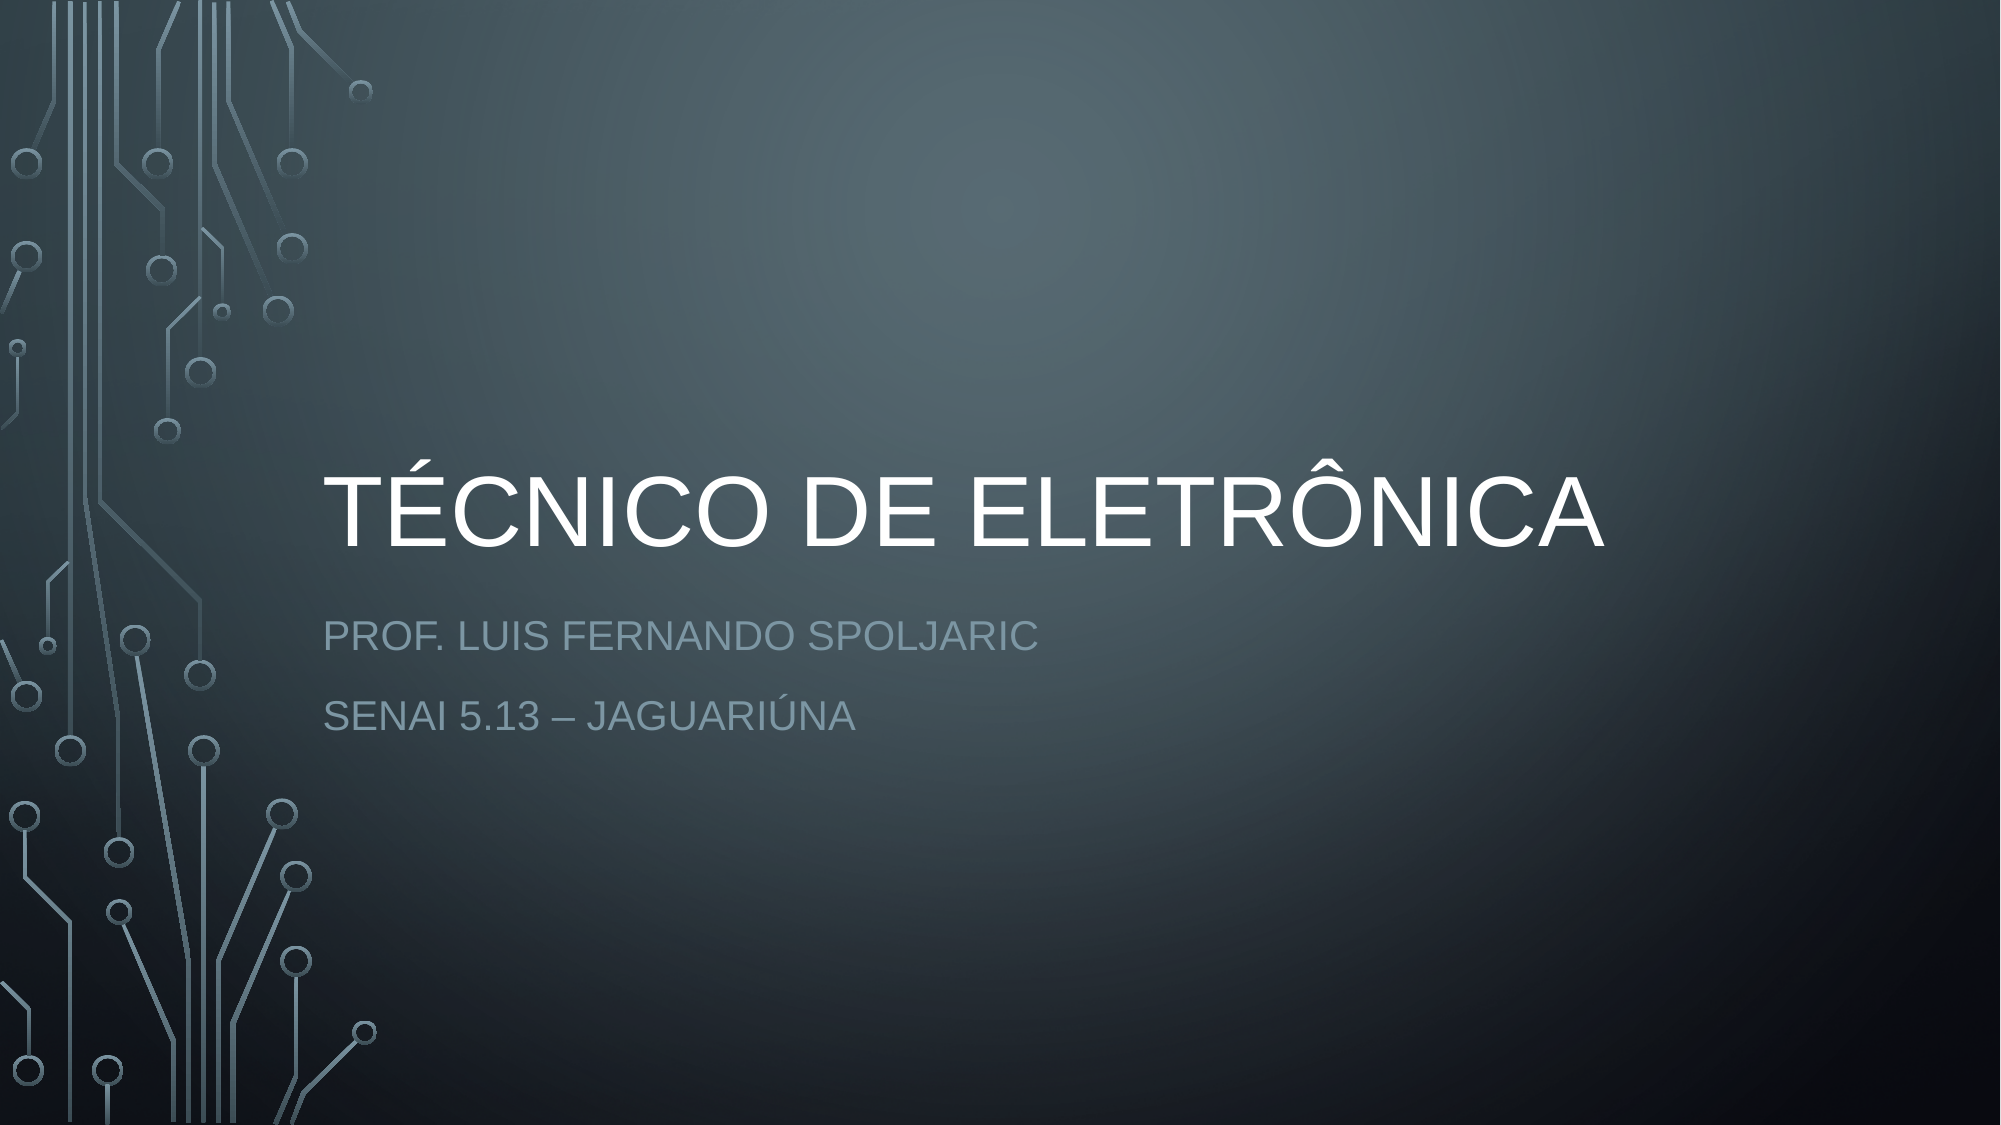

# Técnico de eletrônica
Prof. Luis Fernando Spoljaric
Senai 5.13 – jaguariúna